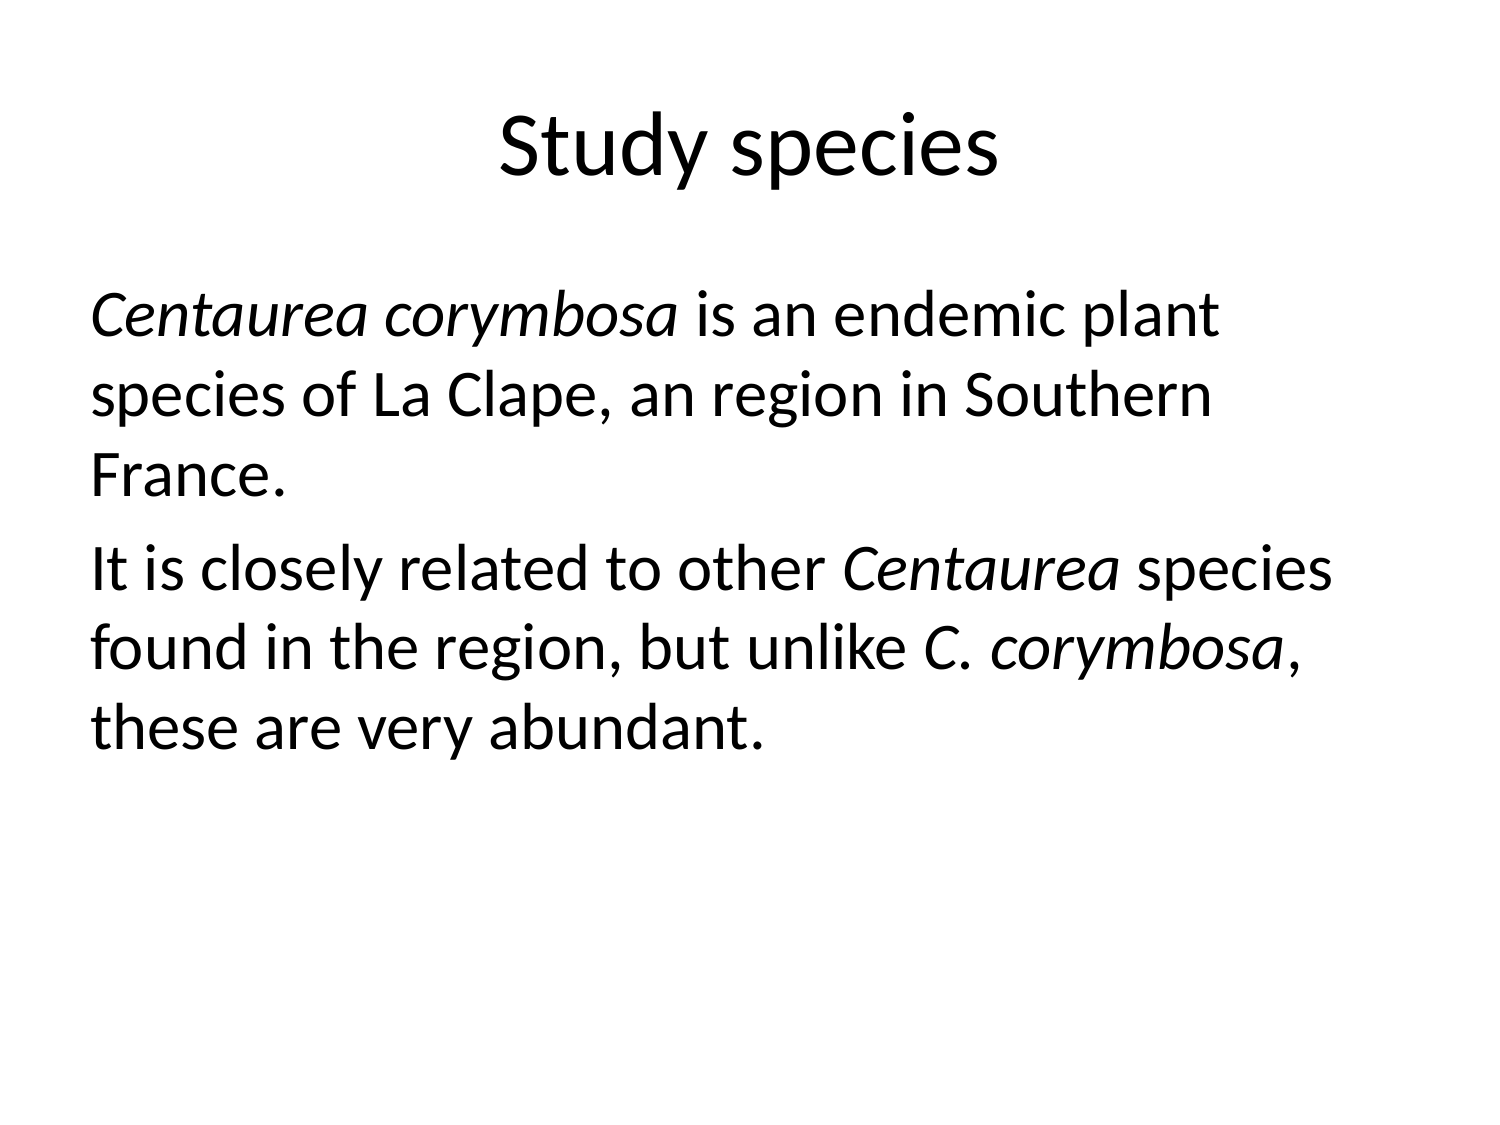

# Study species
Centaurea corymbosa is an endemic plant species of La Clape, an region in Southern France.
It is closely related to other Centaurea species found in the region, but unlike C. corymbosa, these are very abundant.